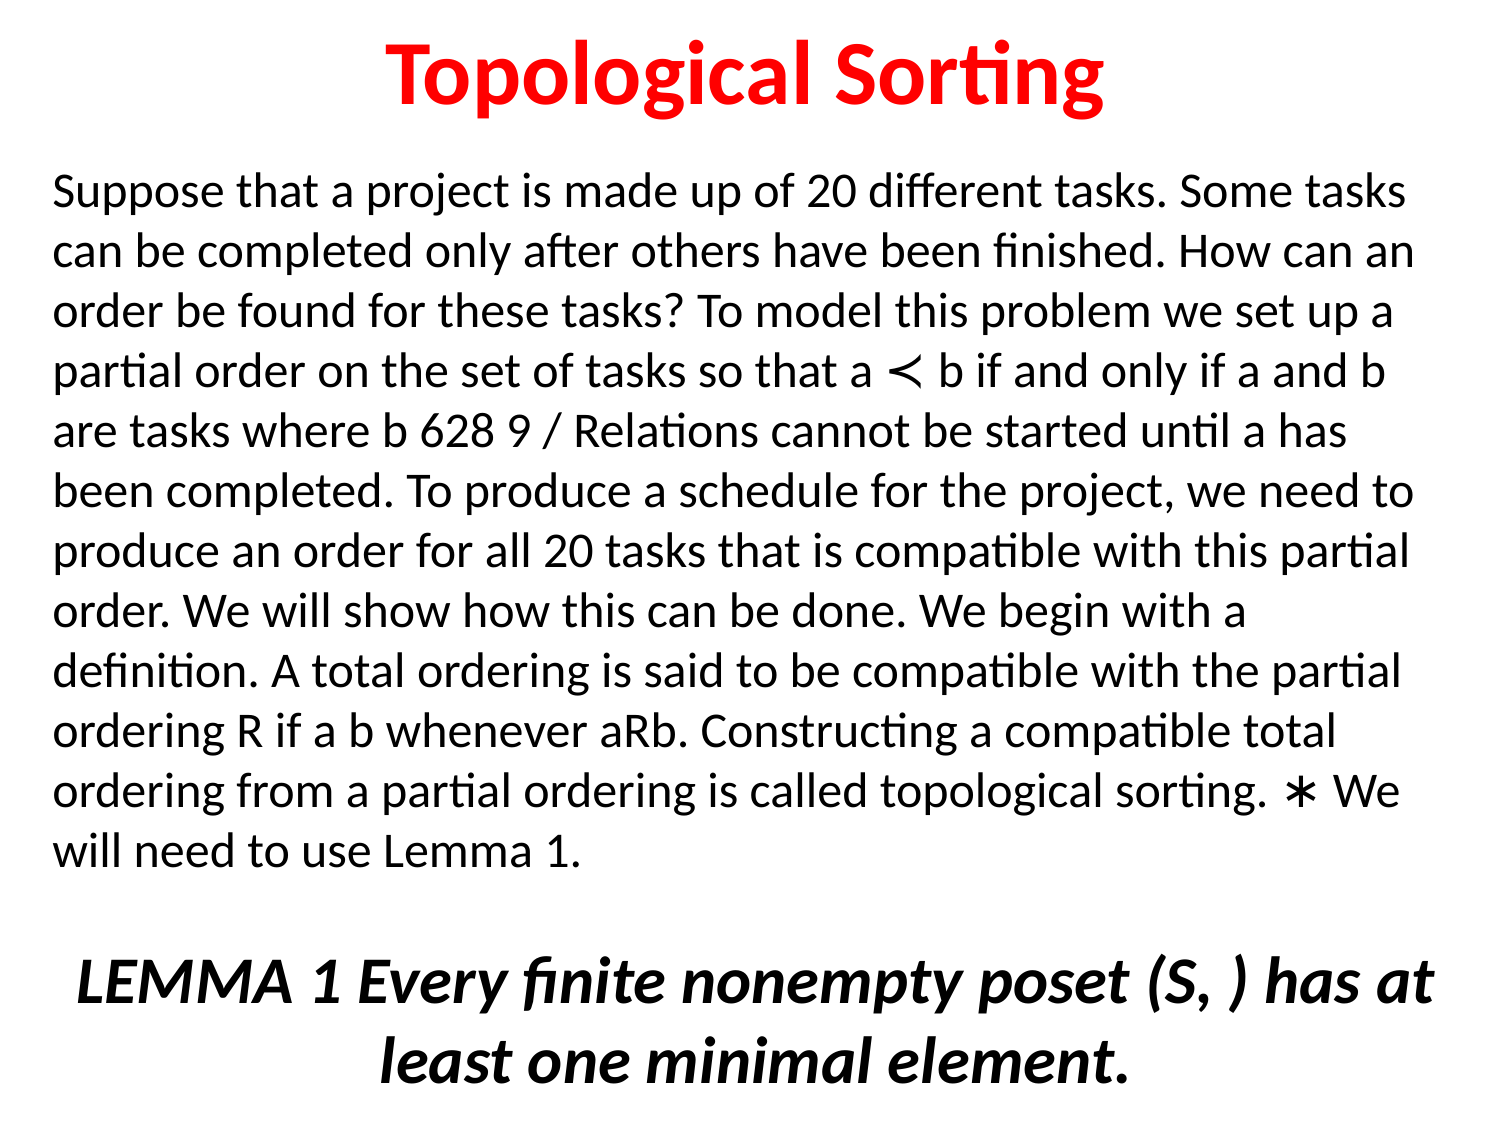

Topological Sorting
Suppose that a project is made up of 20 different tasks. Some tasks can be completed only after others have been finished. How can an order be found for these tasks? To model this problem we set up a partial order on the set of tasks so that a ≺ b if and only if a and b are tasks where b 628 9 / Relations cannot be started until a has been completed. To produce a schedule for the project, we need to produce an order for all 20 tasks that is compatible with this partial order. We will show how this can be done. We begin with a definition. A total ordering is said to be compatible with the partial ordering R if a b whenever aRb. Constructing a compatible total ordering from a partial ordering is called topological sorting. ∗ We will need to use Lemma 1.

LEMMA 1 Every finite nonempty poset (S, ) has at least one minimal element.